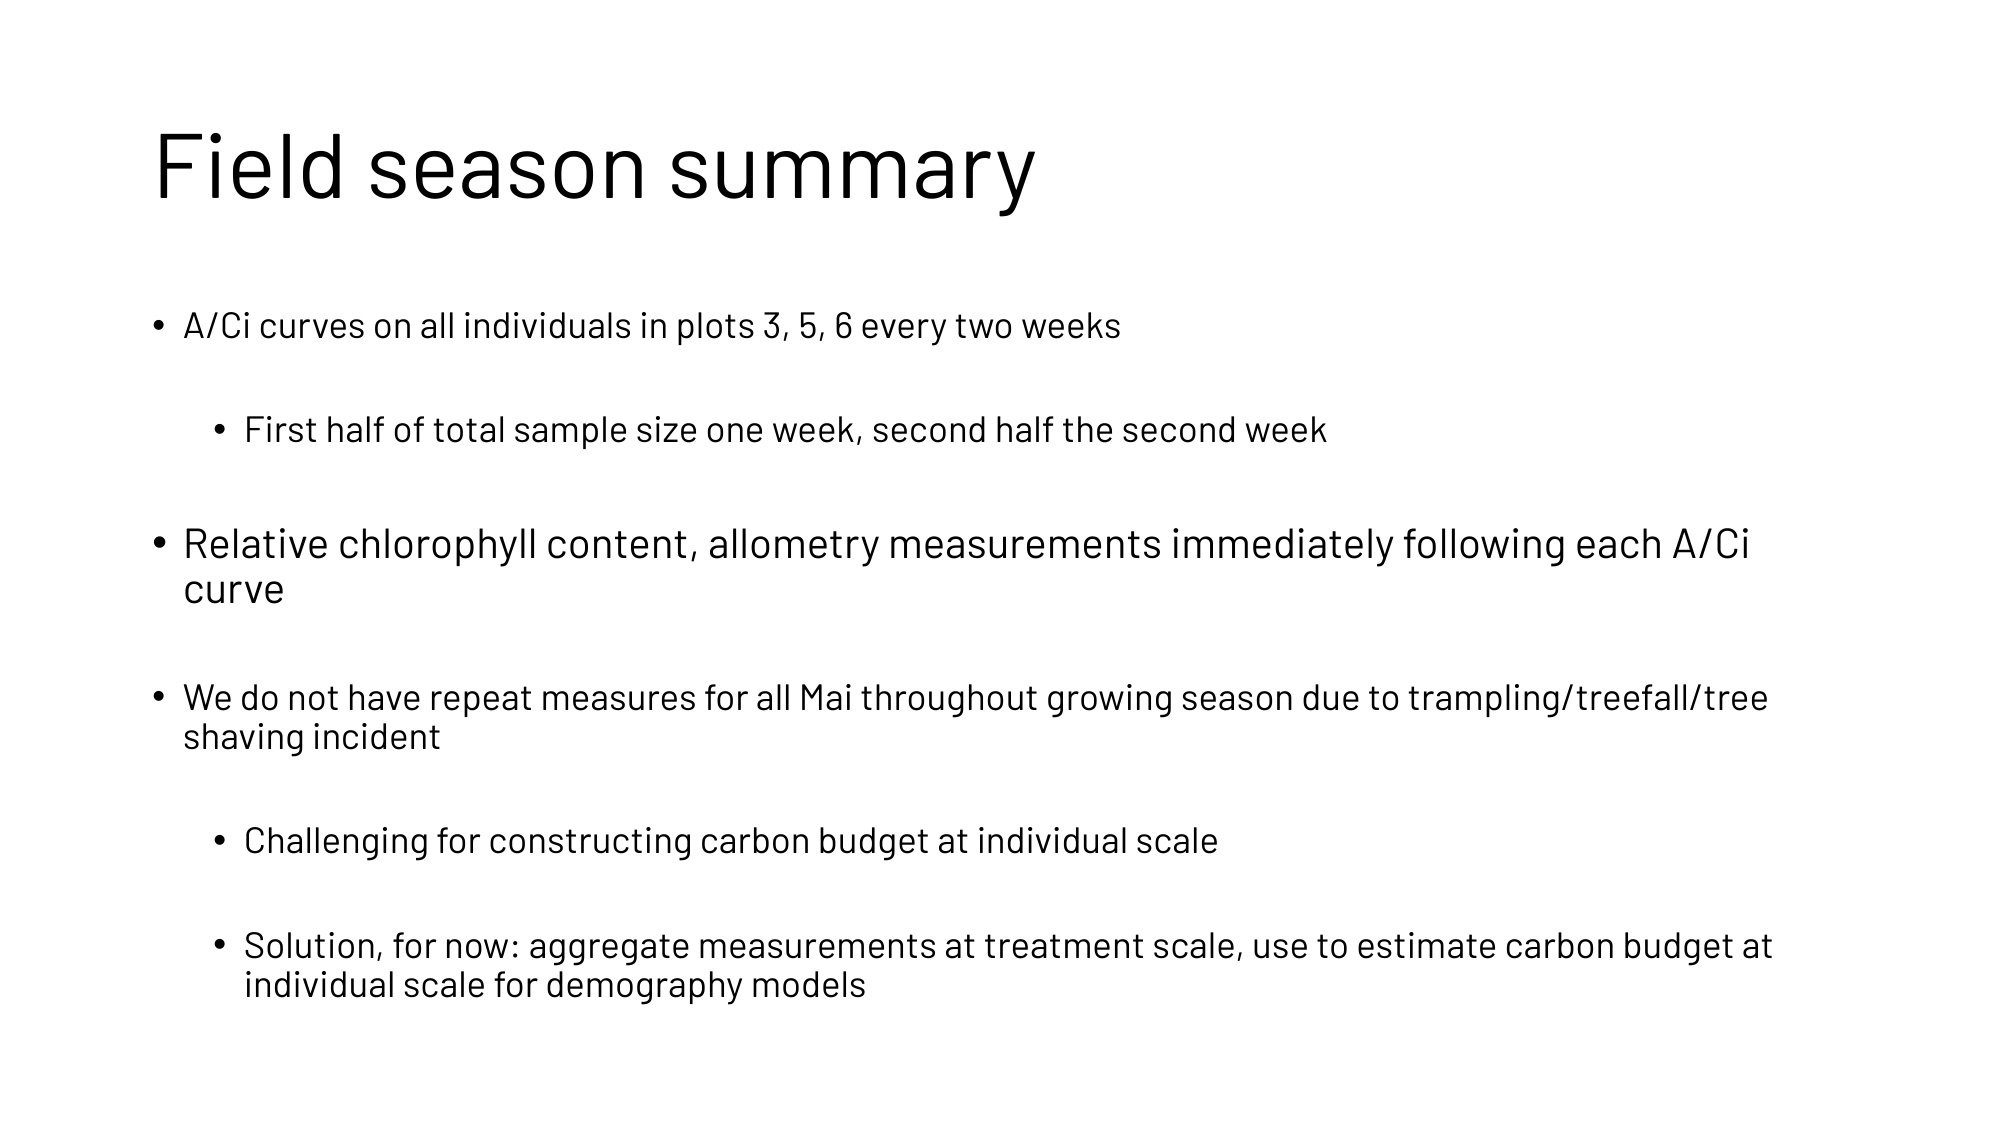

# Field season summary
A/Ci curves on all individuals in plots 3, 5, 6 every two weeks

First half of total sample size one week, second half the second week

Relative chlorophyll content, allometry measurements immediately following each A/Ci curve

We do not have repeat measures for all Mai throughout growing season due to trampling/treefall/tree shaving incident

Challenging for constructing carbon budget at individual scale

Solution, for now: aggregate measurements at treatment scale, use to estimate carbon budget at individual scale for demography models